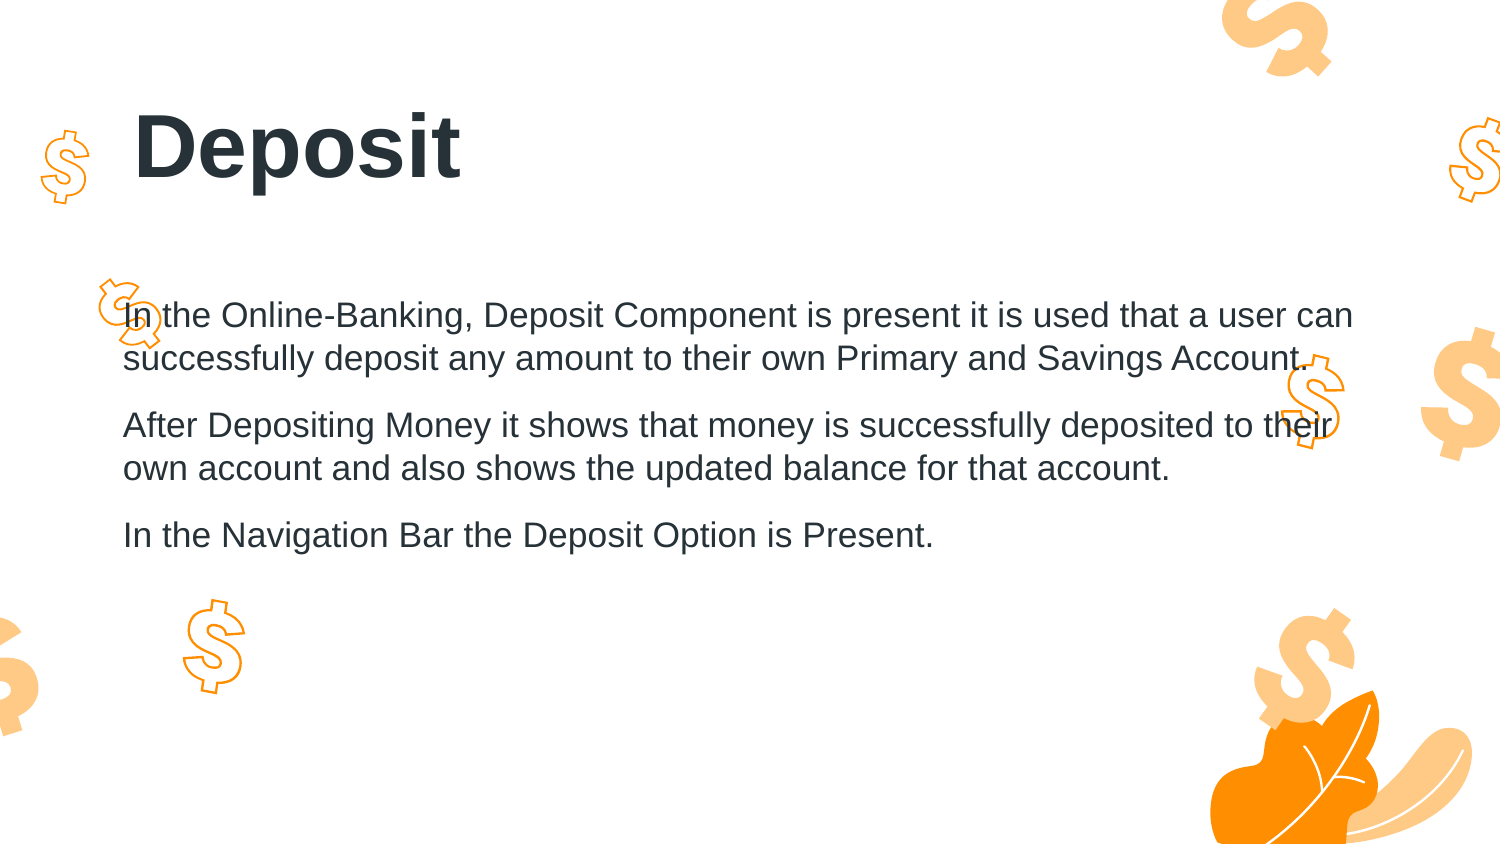

# Deposit

In the Online-Banking, Deposit Component is present it is used that a user can successfully deposit any amount to their own Primary and Savings Account.
After Depositing Money it shows that money is successfully deposited to their own account and also shows the updated balance for that account.
In the Navigation Bar the Deposit Option is Present.